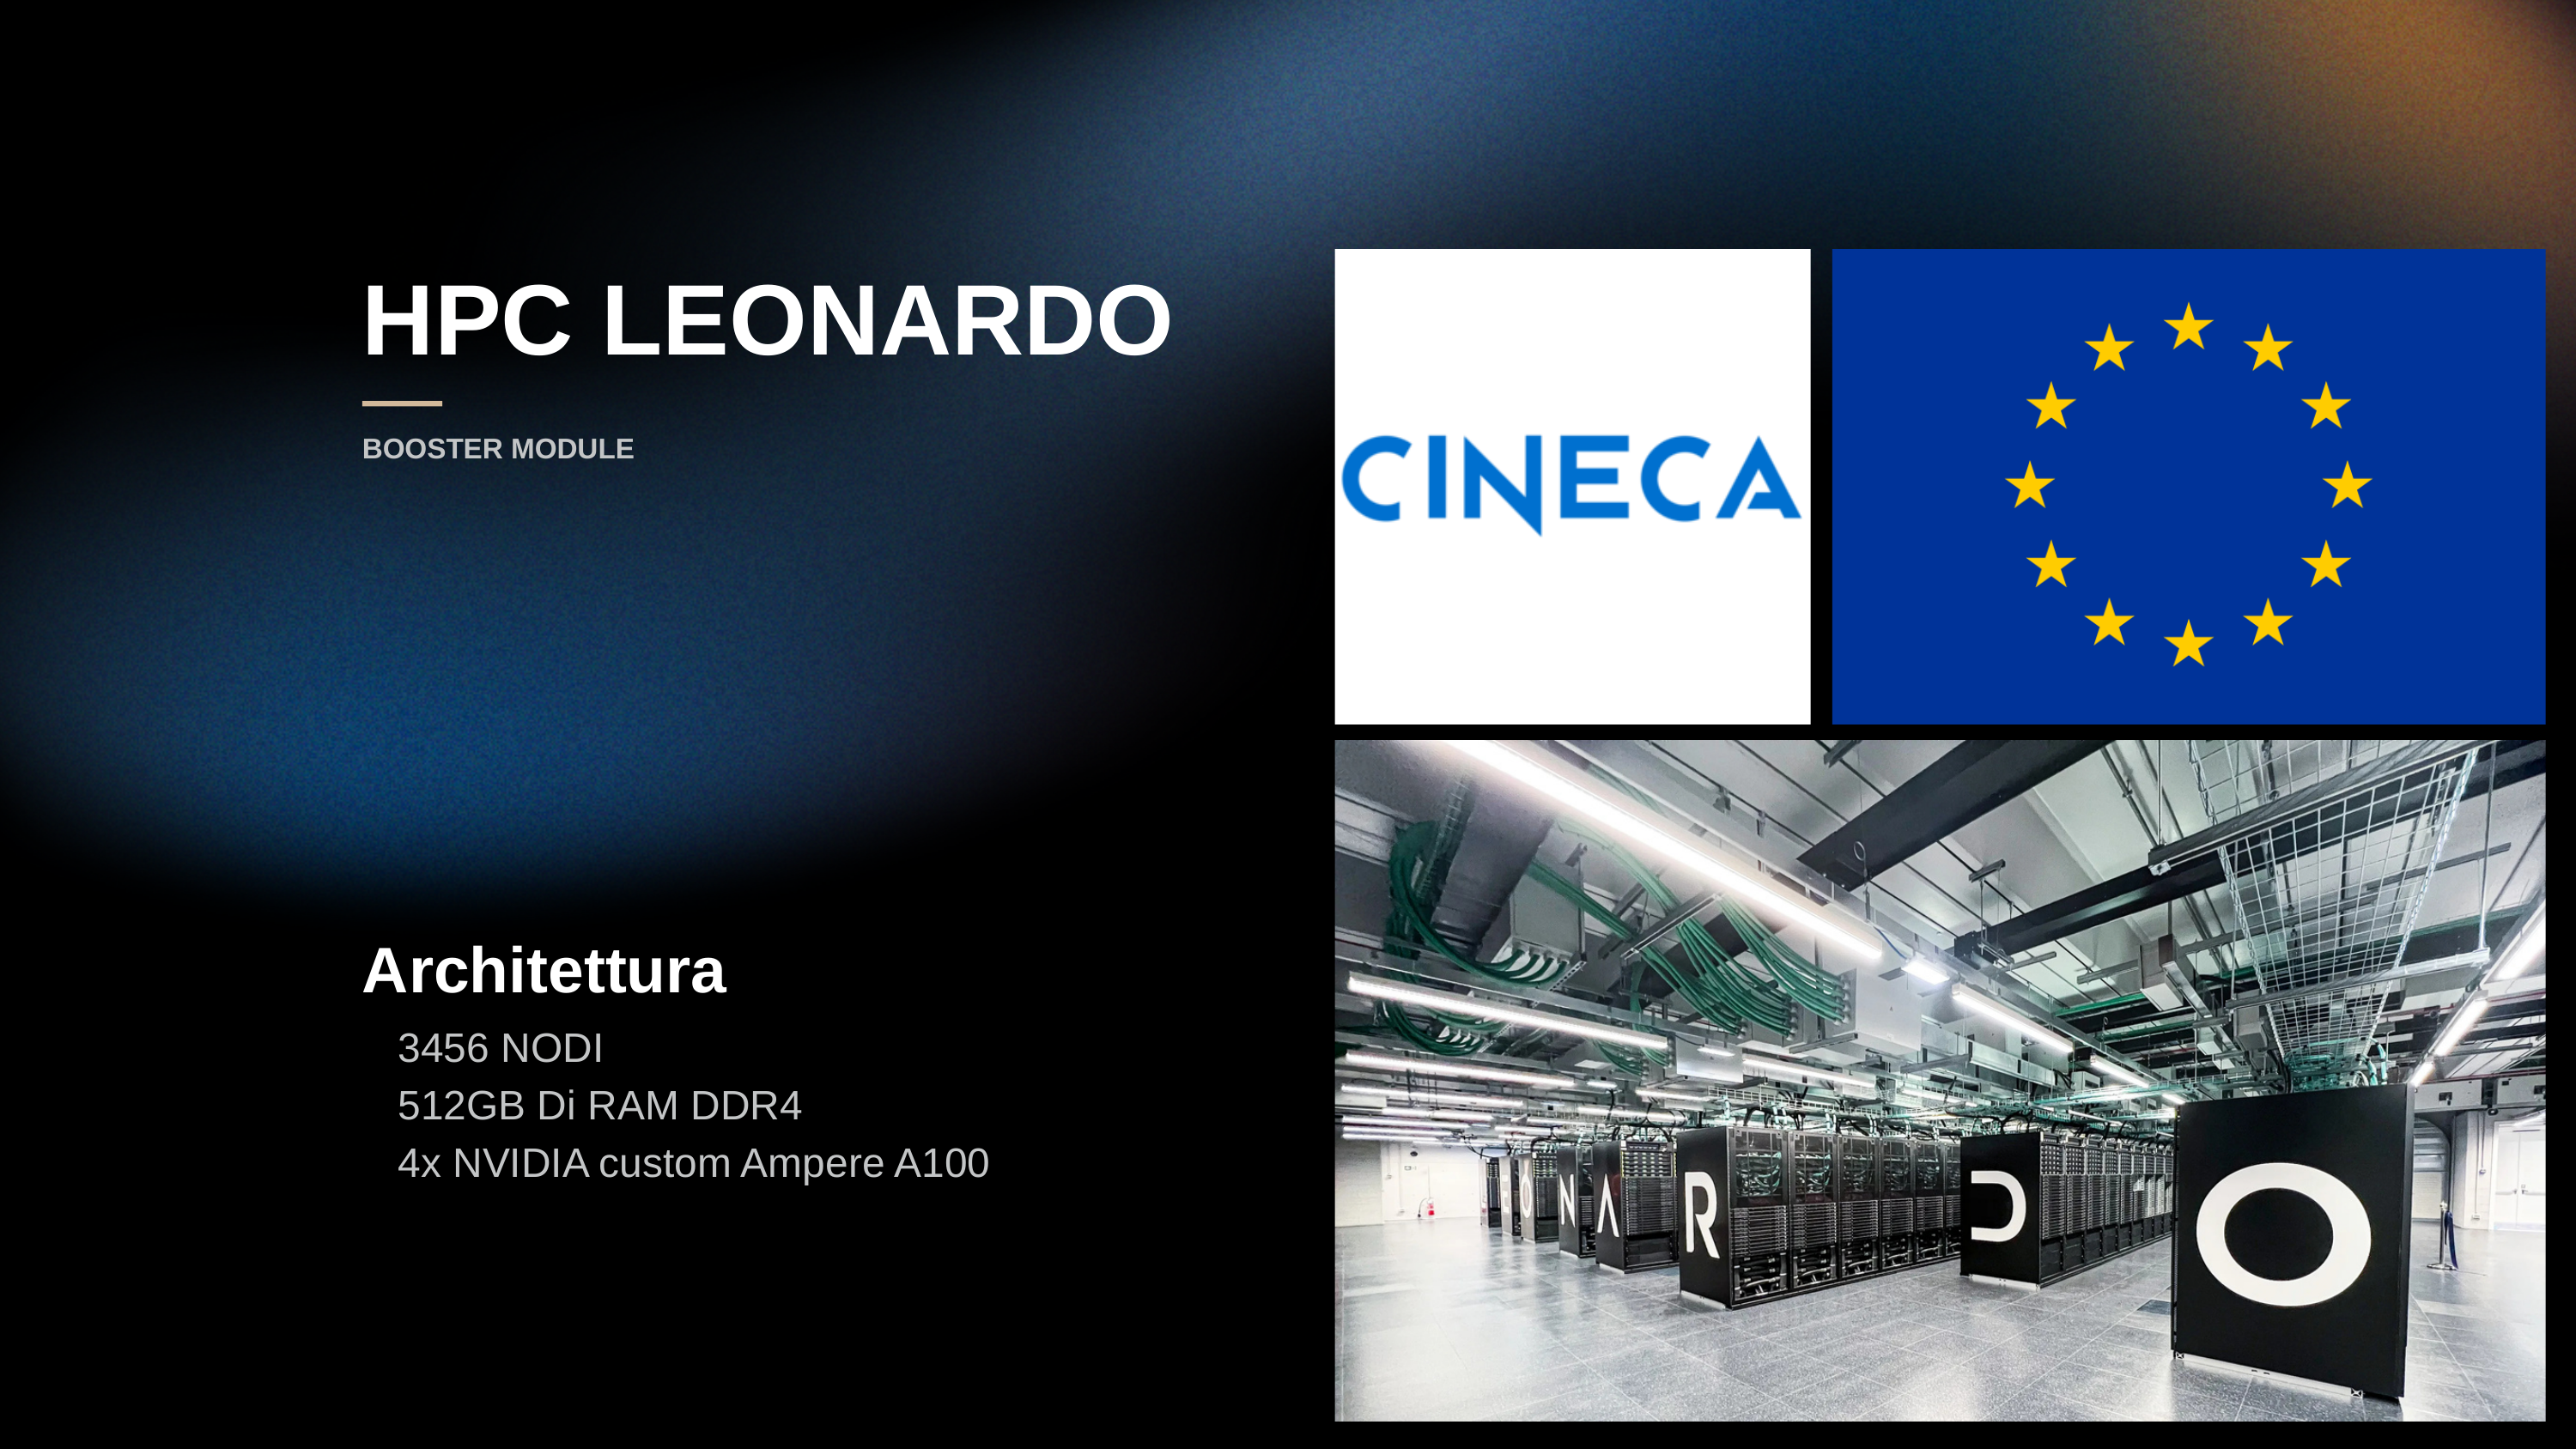

HPC LEONARDO

BOOSTER MODULE

Architettura
3456 NODI
512GB Di RAM DDR4
4x NVIDIA custom Ampere A100